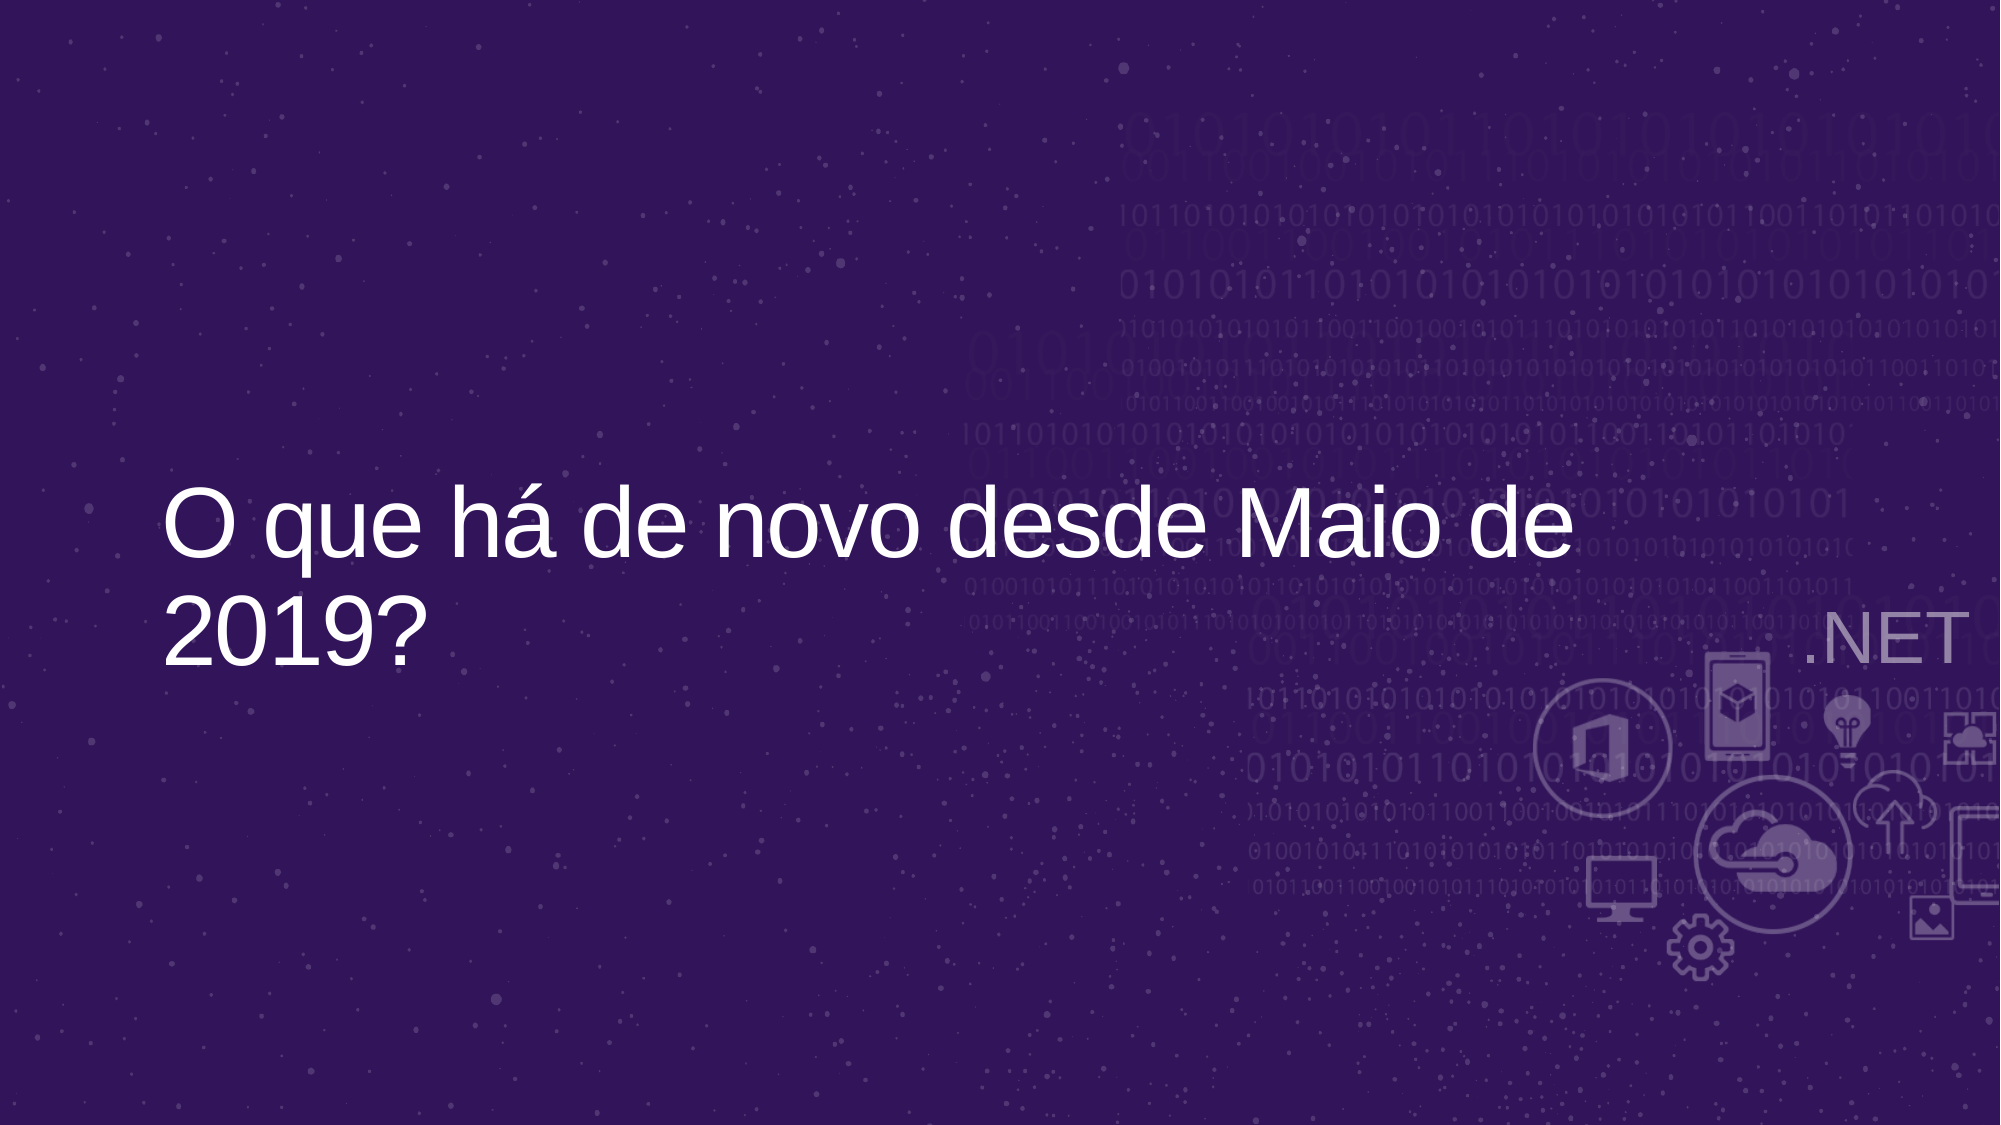

# O que há de novo desde Maio de 2019?